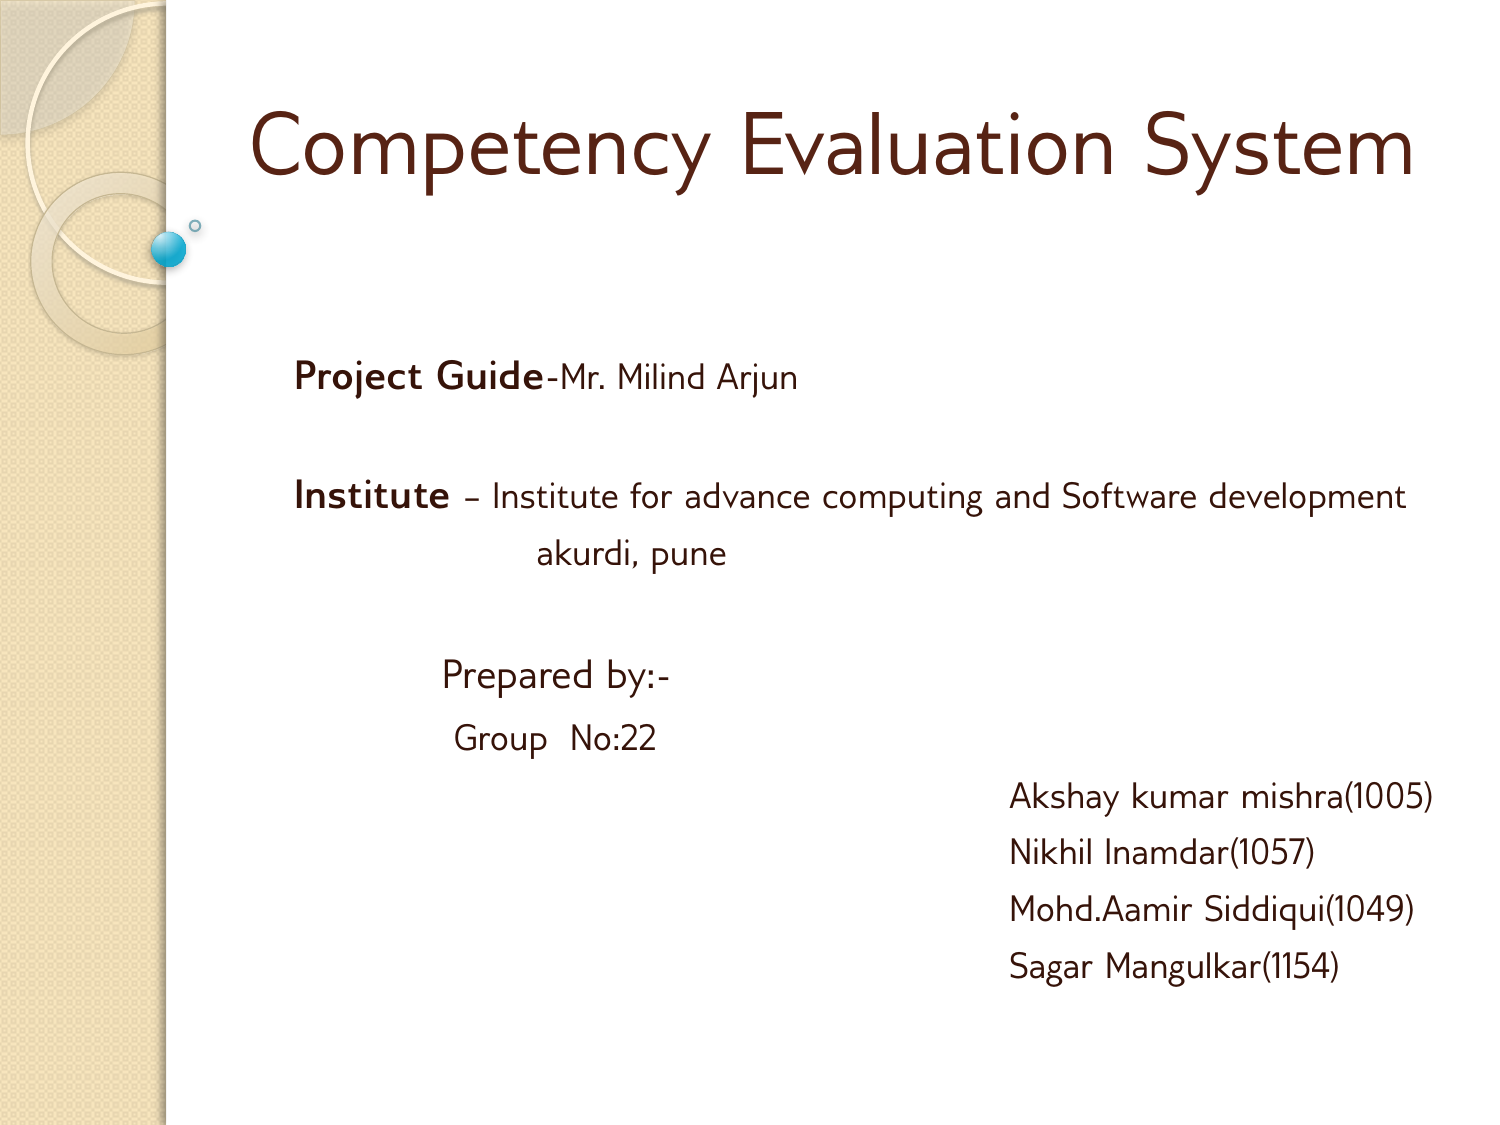

# Competency Evaluation System

Project Guide-Mr. Milind Arjun

Institute – Institute for advance computing and Software development
                      akurdi, pune

 					Prepared by:-
   					 Group  No:22
                                                                 Akshay kumar mishra(1005)
                                                                 Nikhil Inamdar(1057)
                                                                 Mohd.Aamir Siddiqui(1049)
                                                                 Sagar Mangulkar(1154)